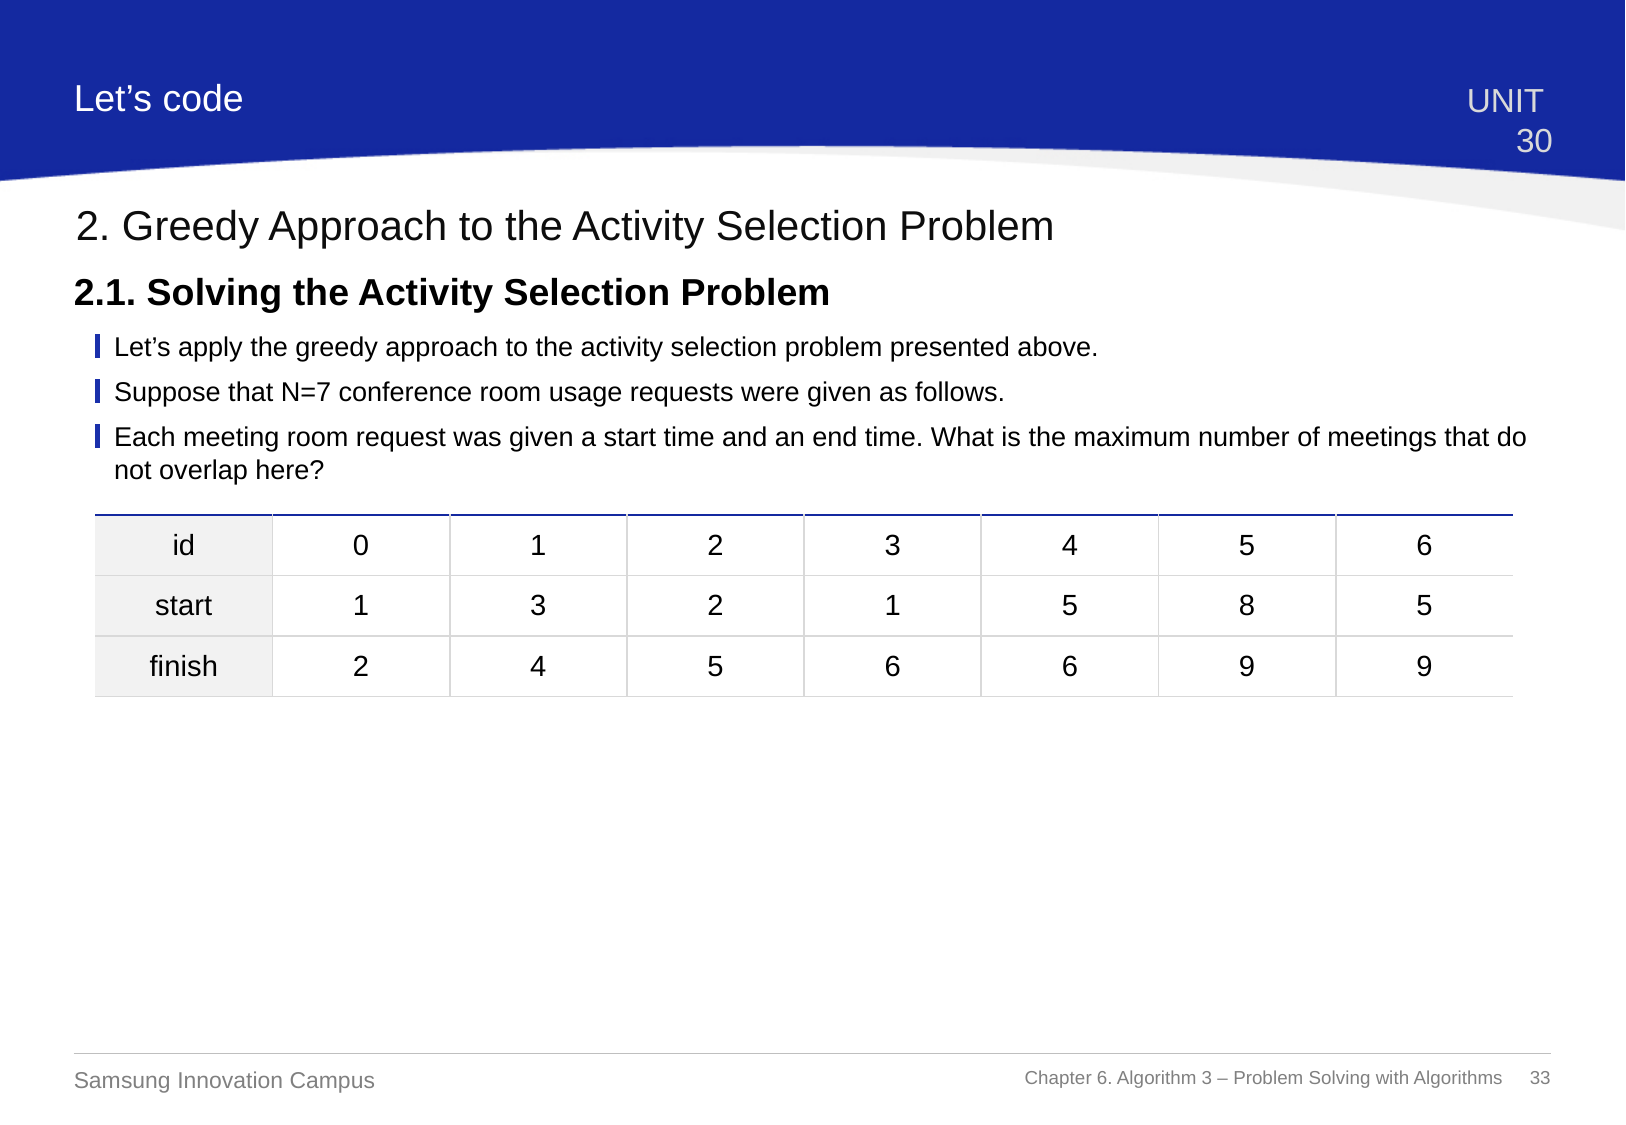

Let’s code
UNIT  30
2. Greedy Approach to the Activity Selection Problem
2.1. Solving the Activity Selection Problem
Let’s apply the greedy approach to the activity selection problem presented above.
Suppose that N=7 conference room usage requests were given as follows.
Each meeting room request was given a start time and an end time. What is the maximum number of meetings that do not overlap here?

| id | 0 | 1 | 2 | 3 | 4 | 5 | 6 |
| --- | --- | --- | --- | --- | --- | --- | --- |
| start | 1 | 3 | 2 | 1 | 5 | 8 | 5 |
| finish | 2 | 4 | 5 | 6 | 6 | 9 | 9 |